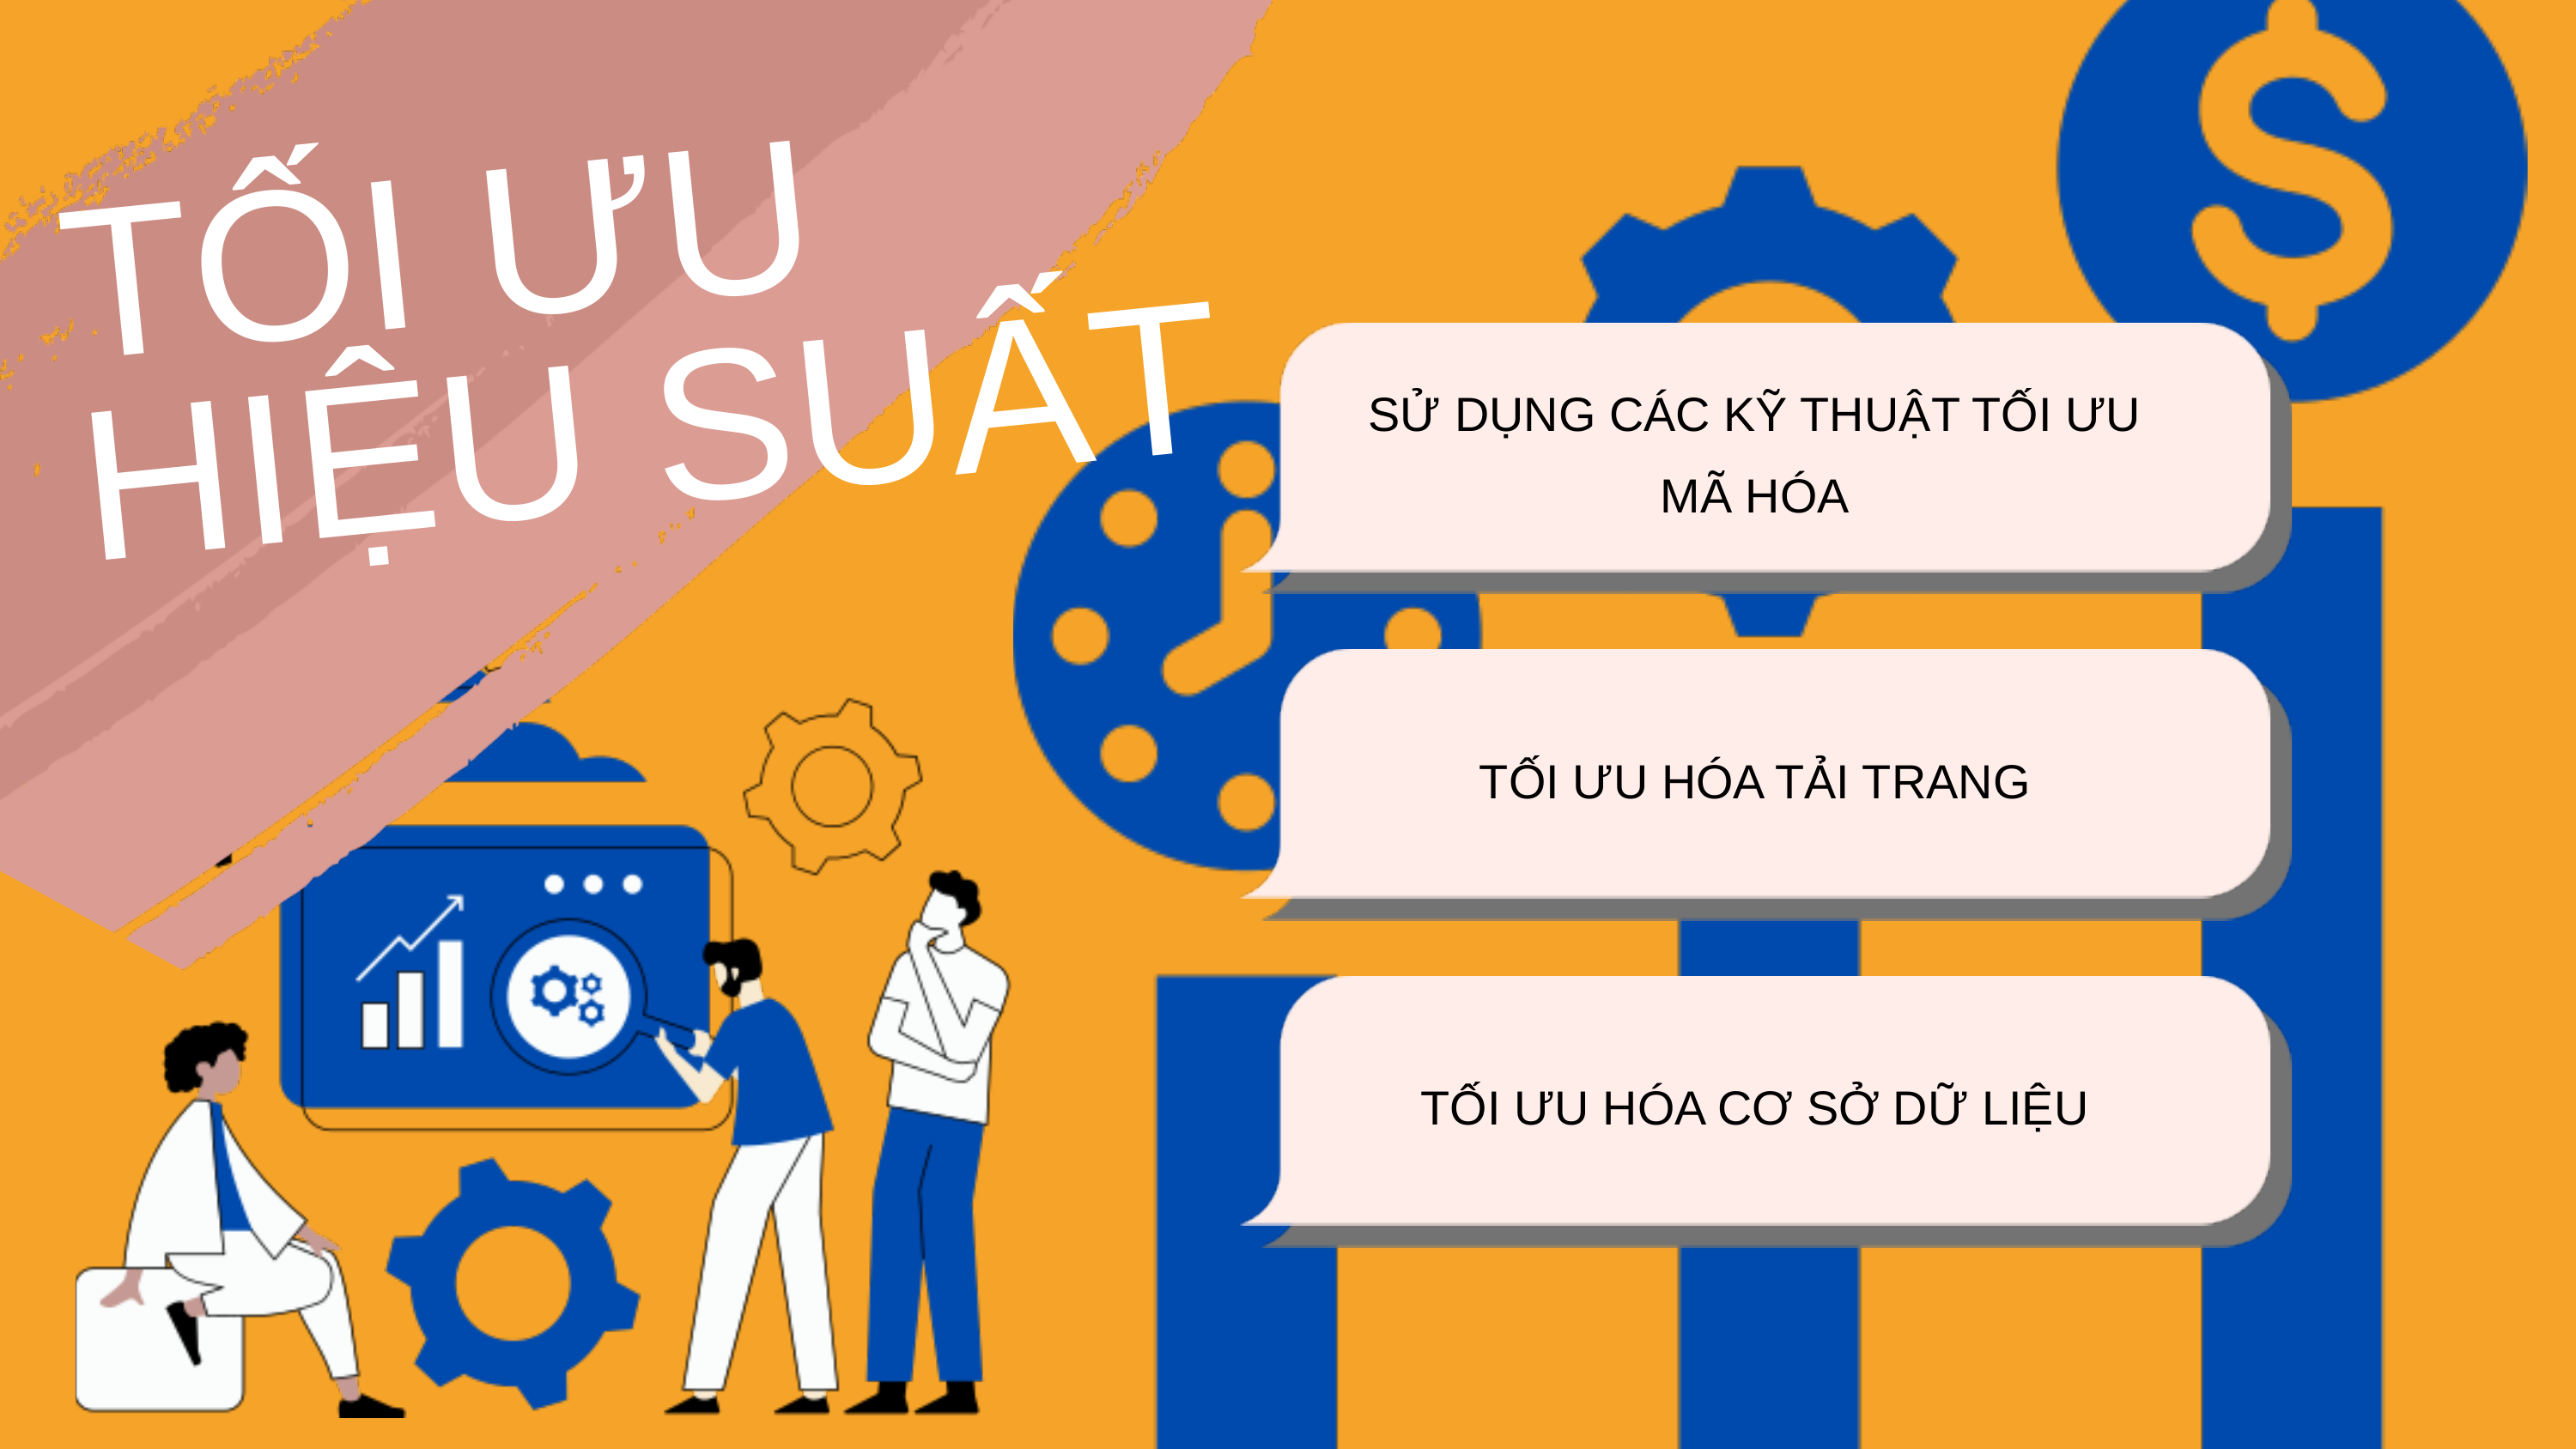

TỐI ƯU
HIỆU SUẤT

SỬ DỤNG CÁC KỸ THUẬT TỐI ƯU MÃ HÓA

TỐI ƯU HÓA TẢI TRANG

TỐI ƯU HÓA CƠ SỞ DỮ LIỆU